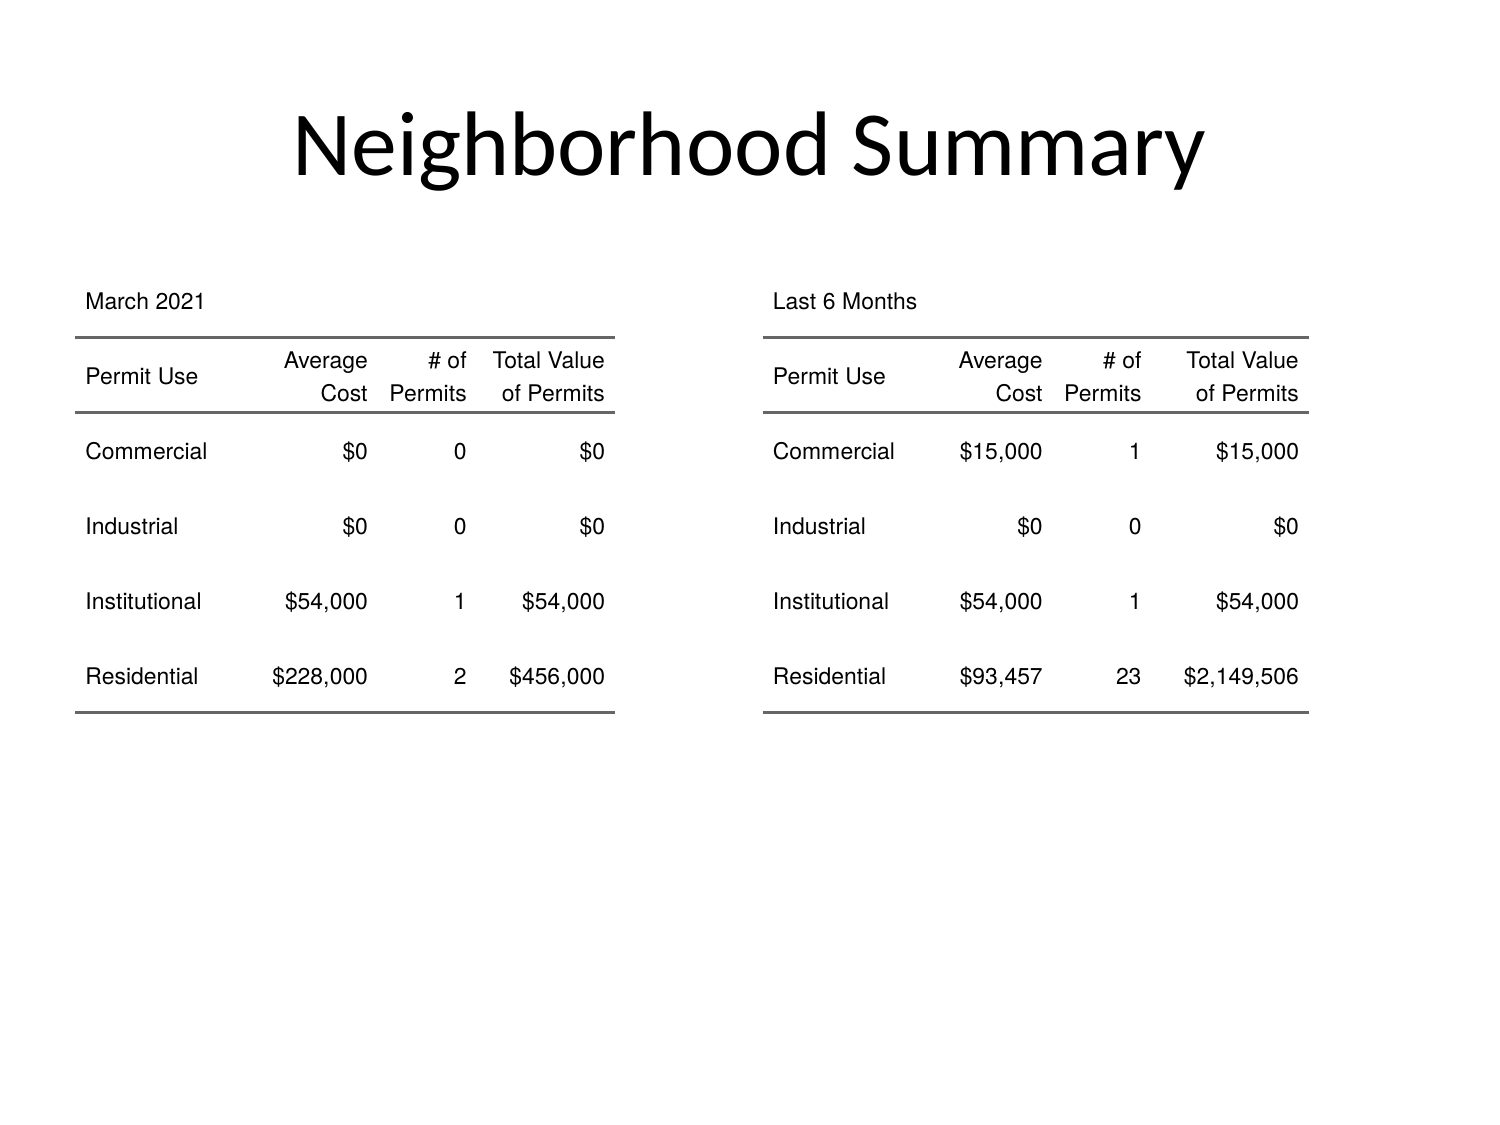

# Neighborhood Summary
| March 2021 | March 2021 | March 2021 | March 2021 |
| --- | --- | --- | --- |
| Permit Use | Average Cost | # of Permits | Total Value of Permits |
| Commercial | $0 | 0 | $0 |
| Industrial | $0 | 0 | $0 |
| Institutional | $54,000 | 1 | $54,000 |
| Residential | $228,000 | 2 | $456,000 |
| Last 6 Months | Last 6 Months | Last 6 Months | Last 6 Months |
| --- | --- | --- | --- |
| Permit Use | Average Cost | # of Permits | Total Value of Permits |
| Commercial | $15,000 | 1 | $15,000 |
| Industrial | $0 | 0 | $0 |
| Institutional | $54,000 | 1 | $54,000 |
| Residential | $93,457 | 23 | $2,149,506 |